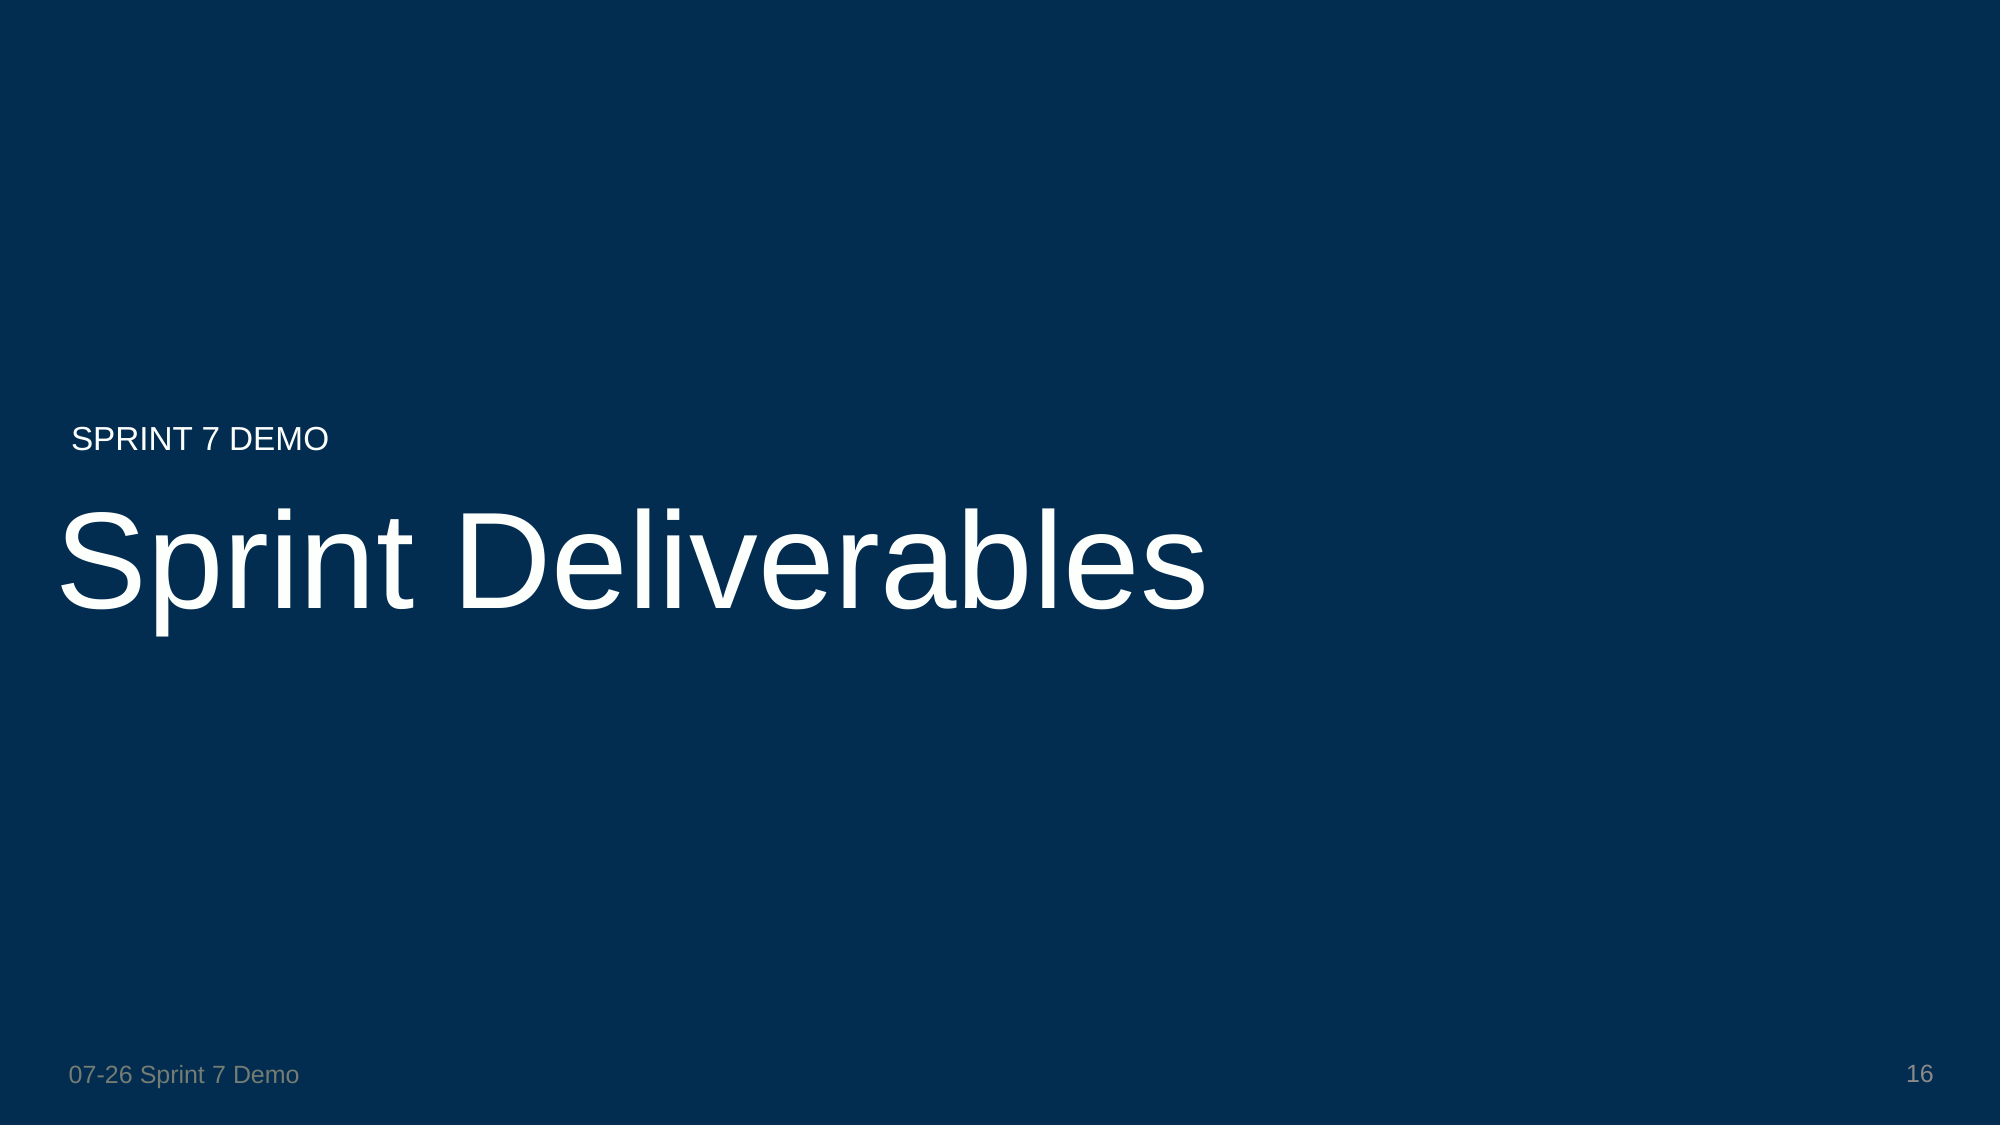

SPRINT 7 DEMO
# Sprint Deliverables
16
07-26 Sprint 7 Demo